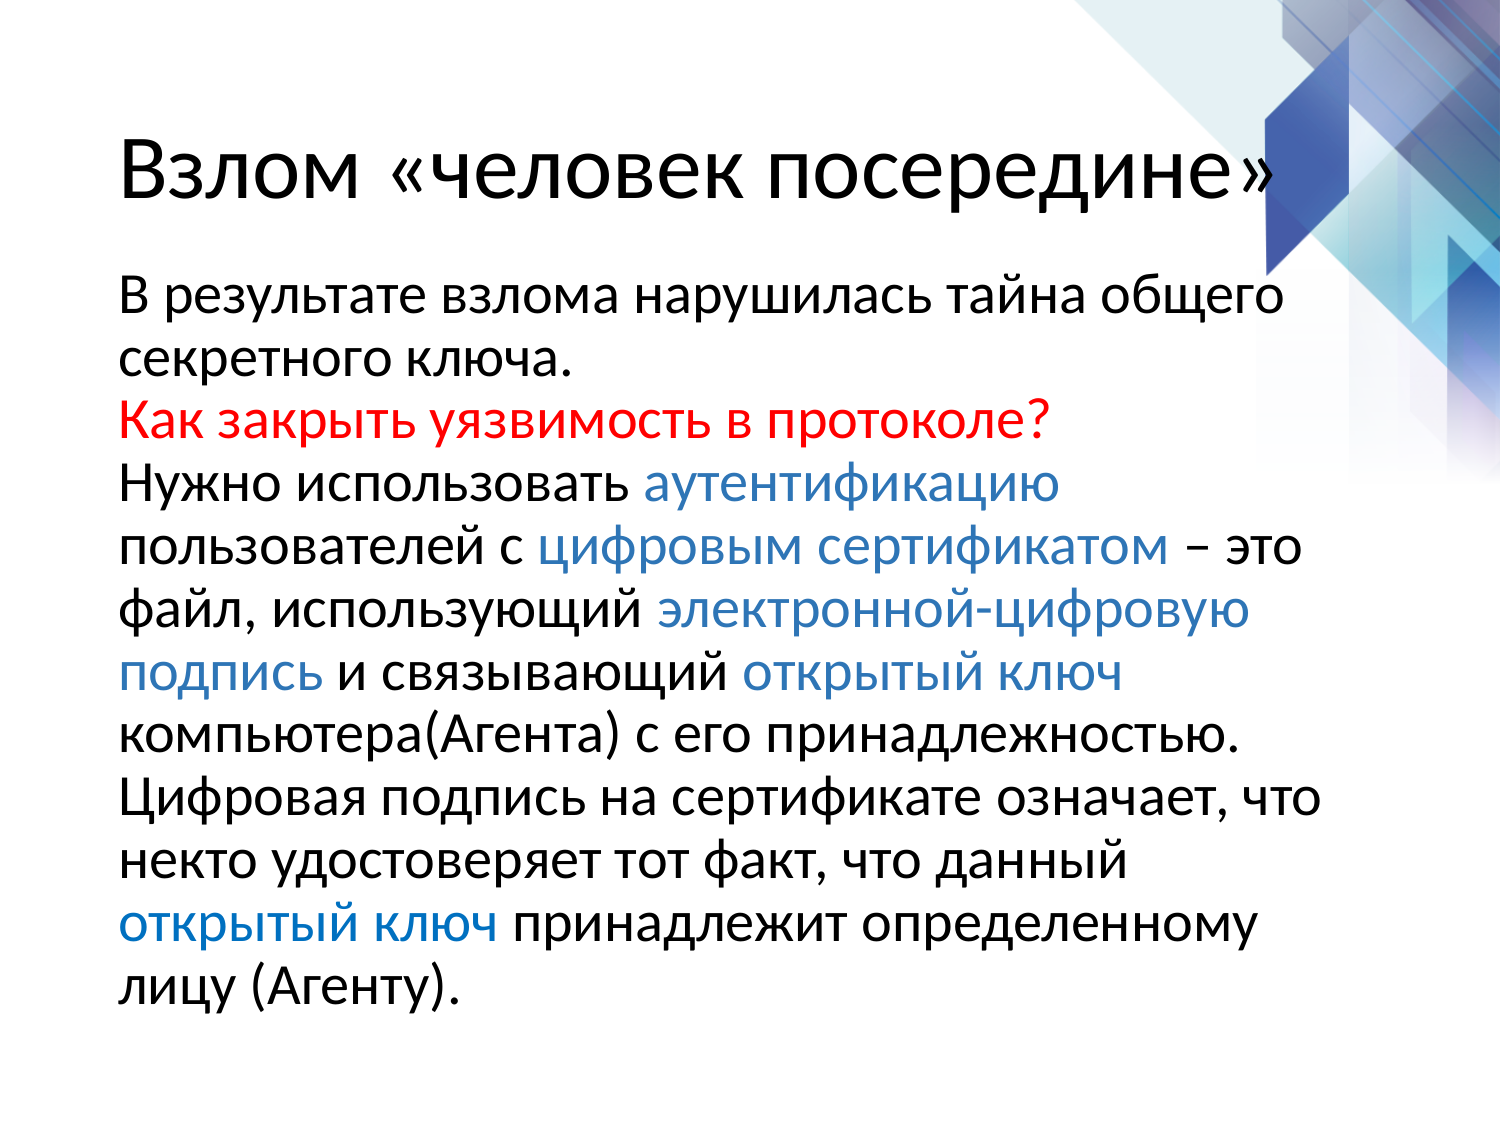

# Взлом «человек посередине»
В результате взлома нарушилась тайна общего секретного ключа.
Как закрыть уязвимость в протоколе?
Нужно использовать аутентификацию пользователей с цифровым сертификатом – это файл, использующий электронной-цифровую подпись и связывающий открытый ключ компьютера(Агента) с его принадлежностью. Цифровая подпись на сертификате означает, что некто удостоверяет тот факт, что данный открытый ключ принадлежит определенному лицу (Агенту).